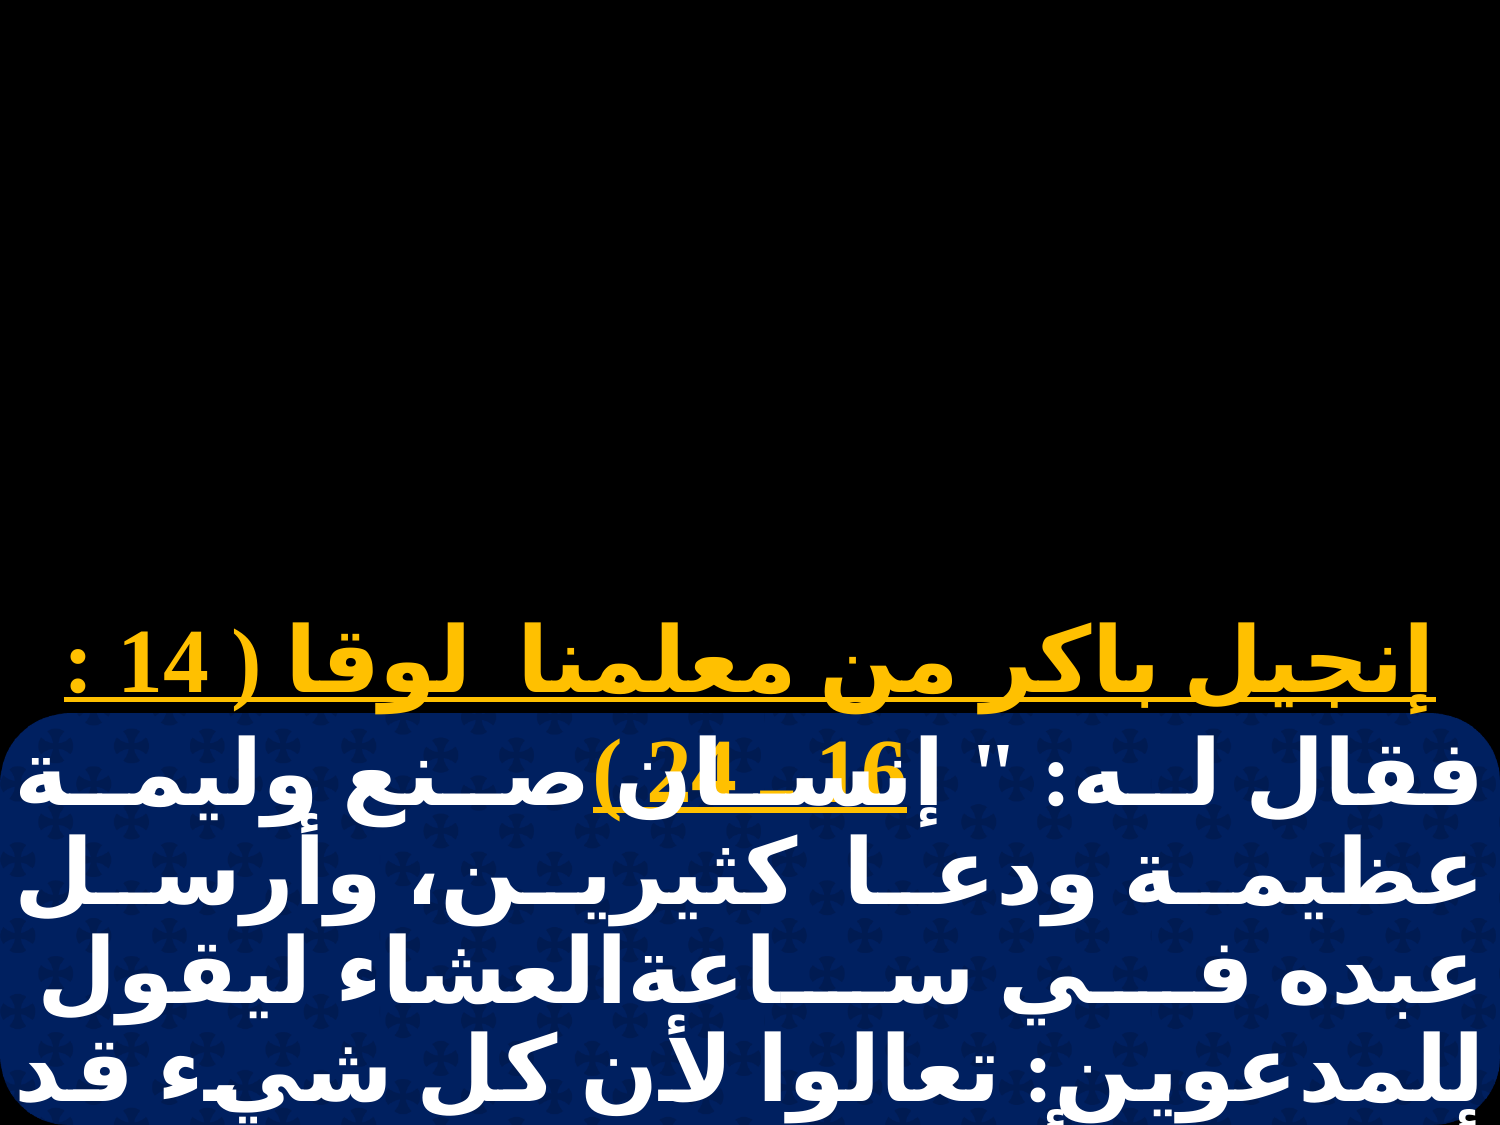

إنجيل باكر من معلمنا  لوقا ( 14 : 16 ـ 24 )
فقال له: " إنسان صنع وليمة عظيمة ودعا  كثيرين، وأرسل عبده في ساعةالعشاء ليقول  للمدعوين: تعالوا لأن كل شيء قد أعد. فابتدأوا  جميعا يستعفون بصوت واحد. فقال الأول: إني